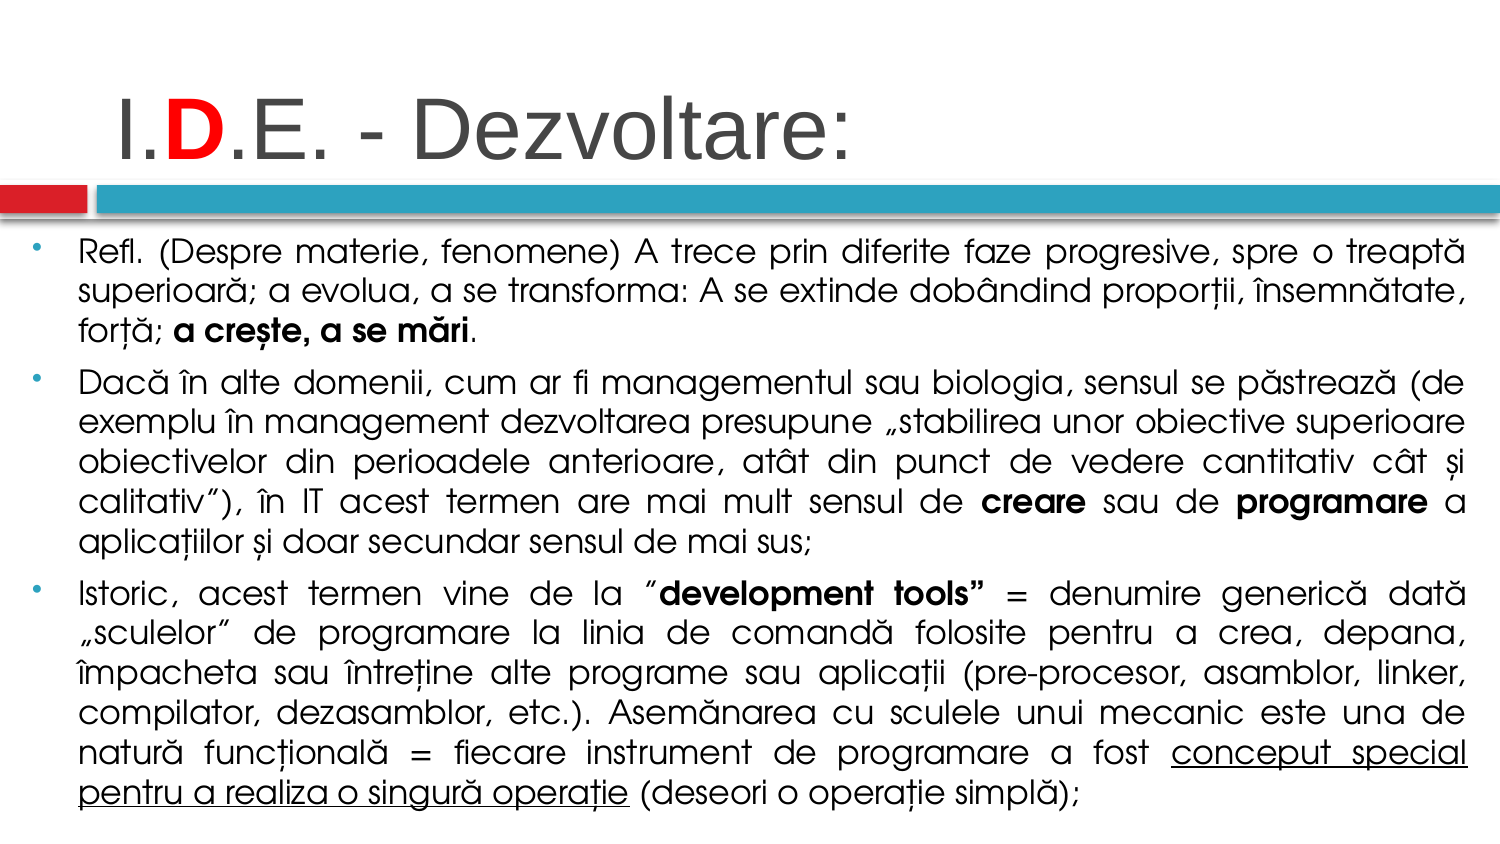

# I.D.E. - Dezvoltare:
Refl. (Despre materie, fenomene) A trece prin diferite faze progresive, spre o treaptă superioară; a evolua, a se transforma: A se extinde dobândind proporții, însemnătate, forță; a crește, a se mări.
Dacă în alte domenii, cum ar fi managementul sau biologia, sensul se păstrează (de exemplu în management dezvoltarea presupune „stabilirea unor obiective superioare obiectivelor din perioadele anterioare, atât din punct de vedere cantitativ cât și calitativ”), în IT acest termen are mai mult sensul de creare sau de programare a aplicațiilor și doar secundar sensul de mai sus;
Istoric, acest termen vine de la ”development tools” = denumire generică dată „sculelor” de programare la linia de comandă folosite pentru a crea, depana, împacheta sau întreține alte programe sau aplicații (pre-procesor, asamblor, linker, compilator, dezasamblor, etc.). Asemănarea cu sculele unui mecanic este una de natură funcțională = fiecare instrument de programare a fost conceput special pentru a realiza o singură operație (deseori o operație simplă);